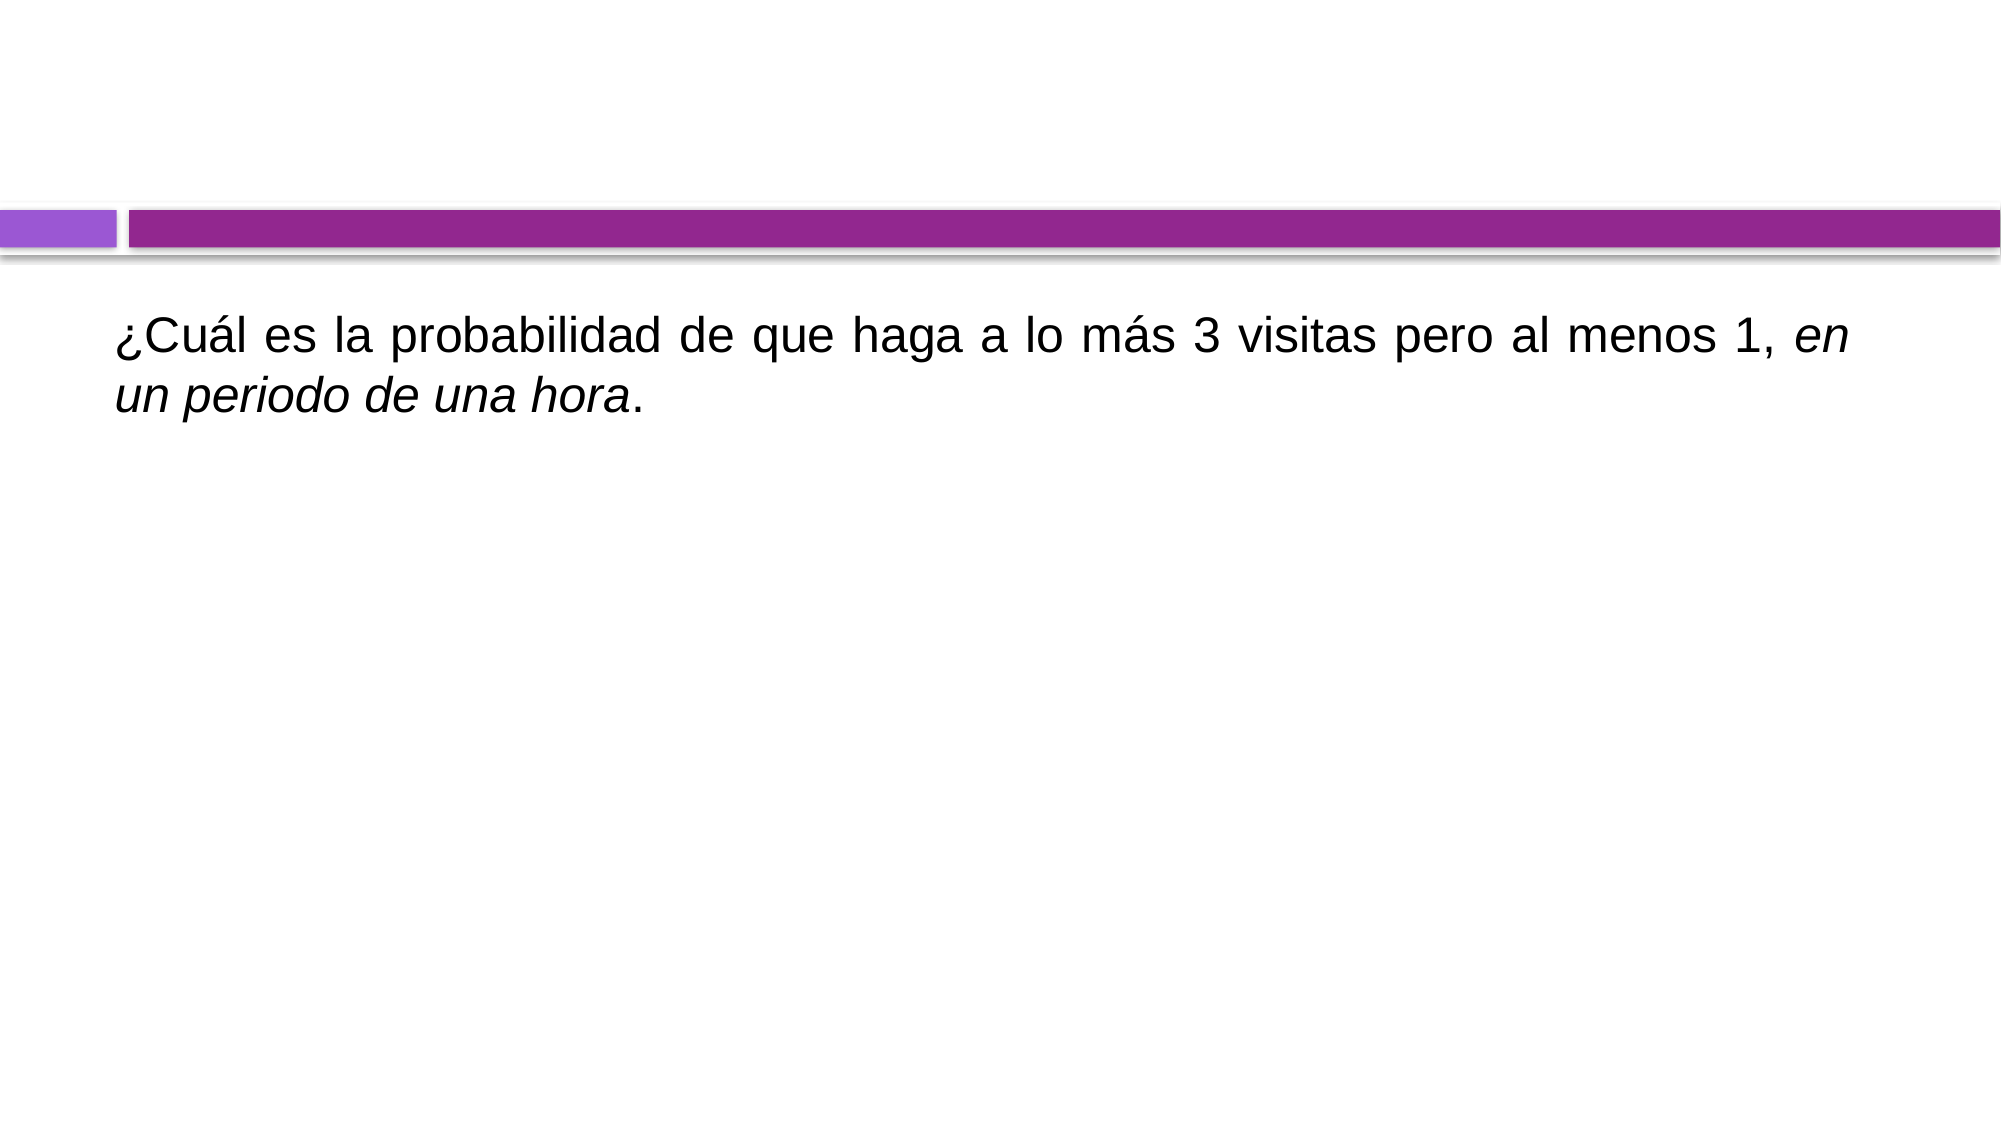

#
¿Cuál es la probabilidad de que haga a lo más 3 visitas pero al menos 1, en un periodo de una hora.